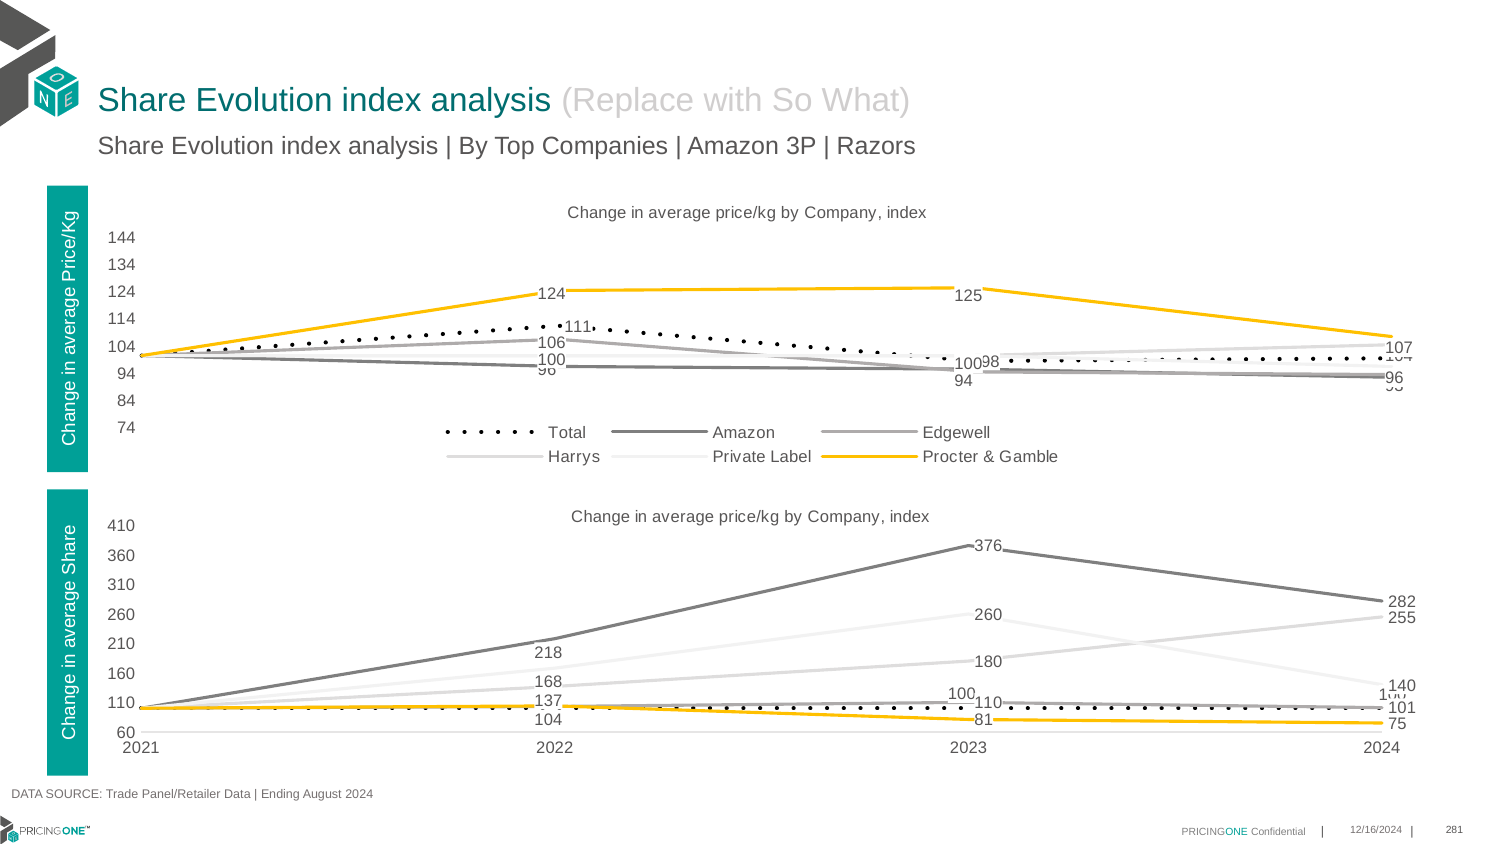

# Share Evolution index analysis (Replace with So What)
Share Evolution index analysis | By Top Companies | Amazon 3P | Razors

### Chart: Change in average price/kg by Company, index

| Category | Total | Amazon | Edgewell | Harrys | Private Label | Procter & Gamble |
|---|---|---|---|---|---|---|
| 2021 | 100.0 | 100.0 | 100.0 | 100.0 | 100.0 | 100.0 |
| 2022 | 111.0 | 96.0 | 106.0 | 100.0 | 100.0 | 124.0 |
| 2023 | 98.0 | 95.0 | 94.0 | 100.0 | 100.0 | 125.0 |
| 2024 | 99.0 | 92.0 | 93.0 | 104.0 | 96.0 | 107.0 |
Change in average Price/Kg

### Chart: Change in average price/kg by Company, index

| Category | Total | Amazon | Edgewell | Harrys | Private Label | Procter & Gamble |
|---|---|---|---|---|---|---|
| 2021 | 100.0 | 100.0 | 100.0 | 100.0 | 100.0 | 100.0 |
| 2022 | 100.0 | 218.0 | 103.0 | 137.0 | 168.0 | 104.0 |
| 2023 | 100.0 | 376.0 | 110.0 | 180.0 | 260.0 | 81.0 |
| 2024 | 100.0 | 282.0 | 101.0 | 255.0 | 140.0 | 75.0 |
Change in average Share
DATA SOURCE: Trade Panel/Retailer Data | Ending August 2024

12/16/2024
281